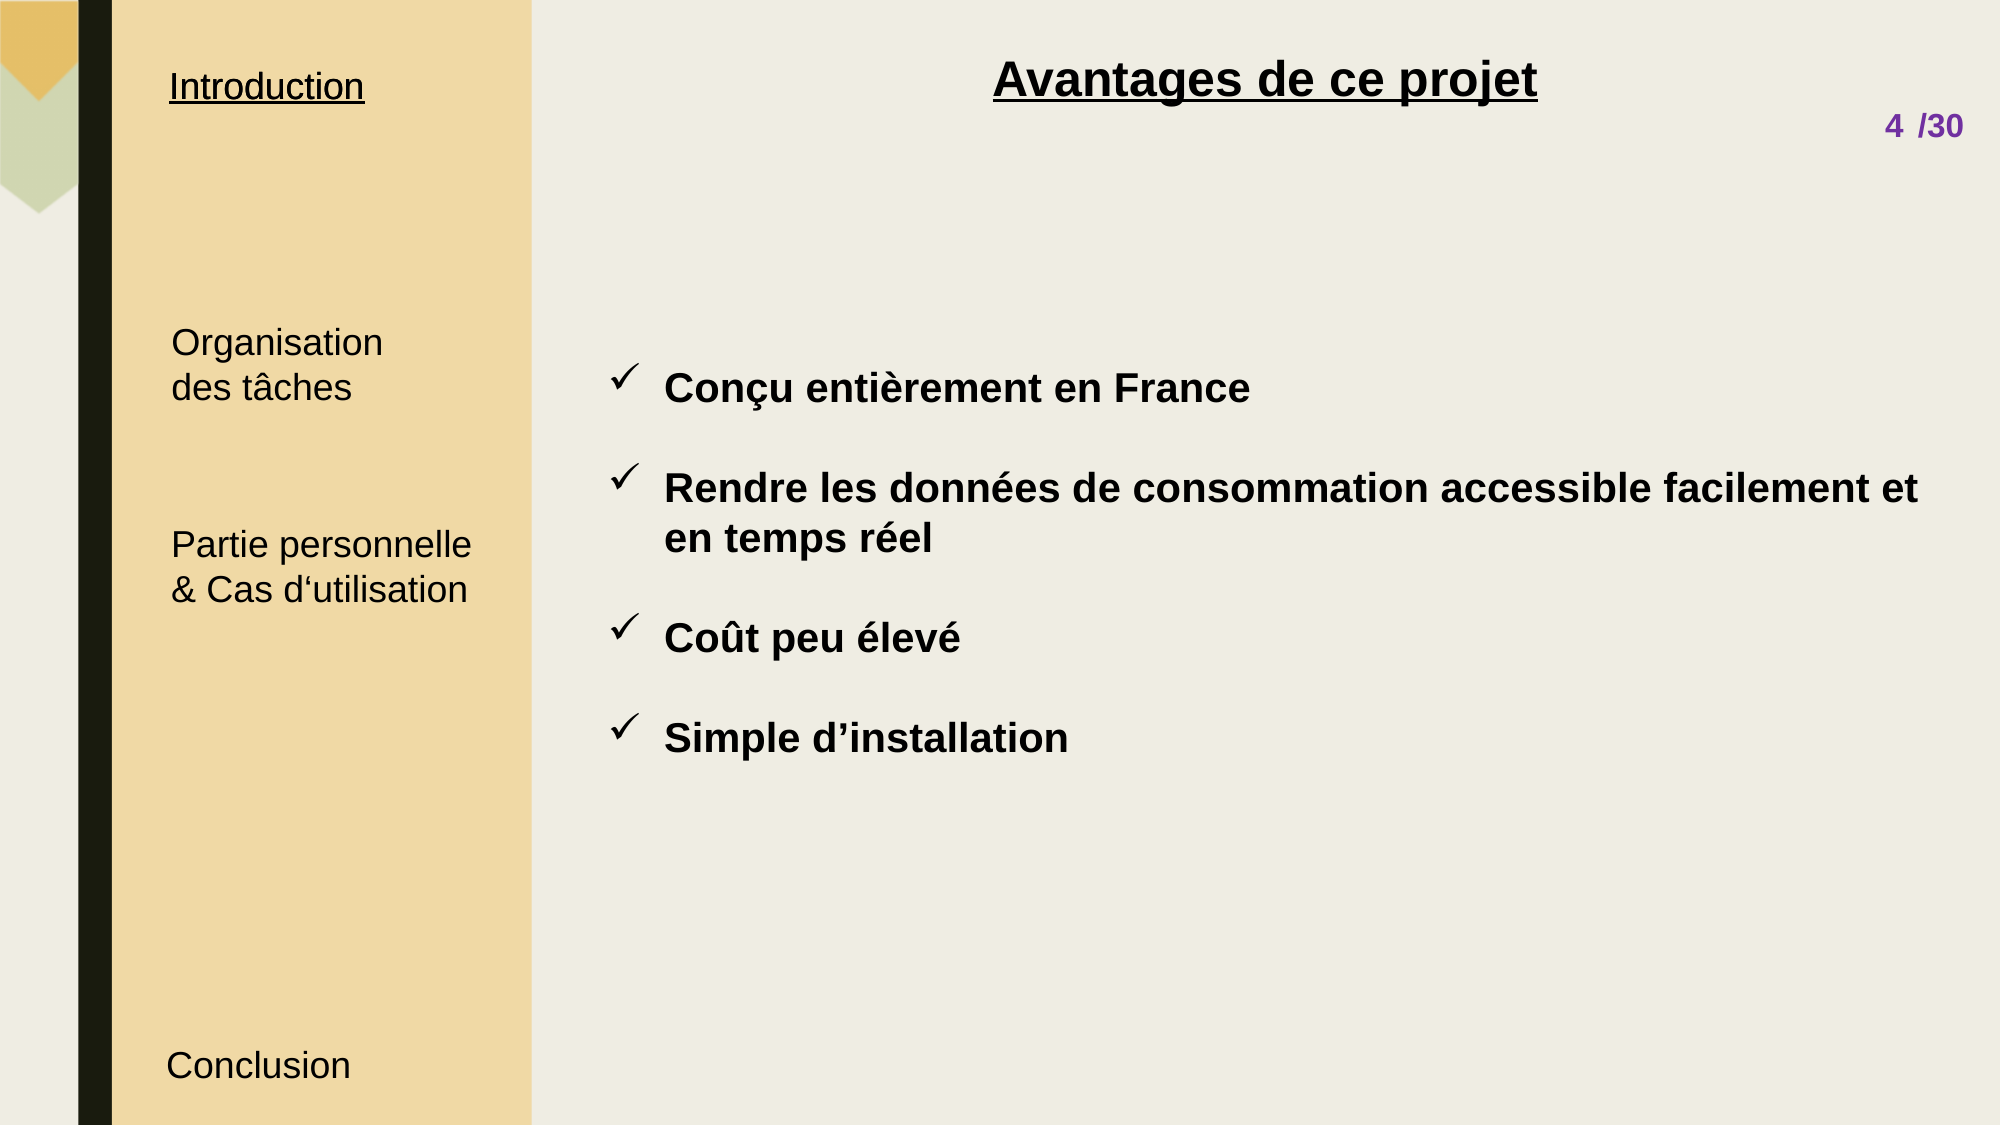

Avantages de ce projet
Introduction
4

Conçu entièrement en France

Rendre les données de consommation accessible facilement et en temps réel

Coût peu élevé

Simple d’installation